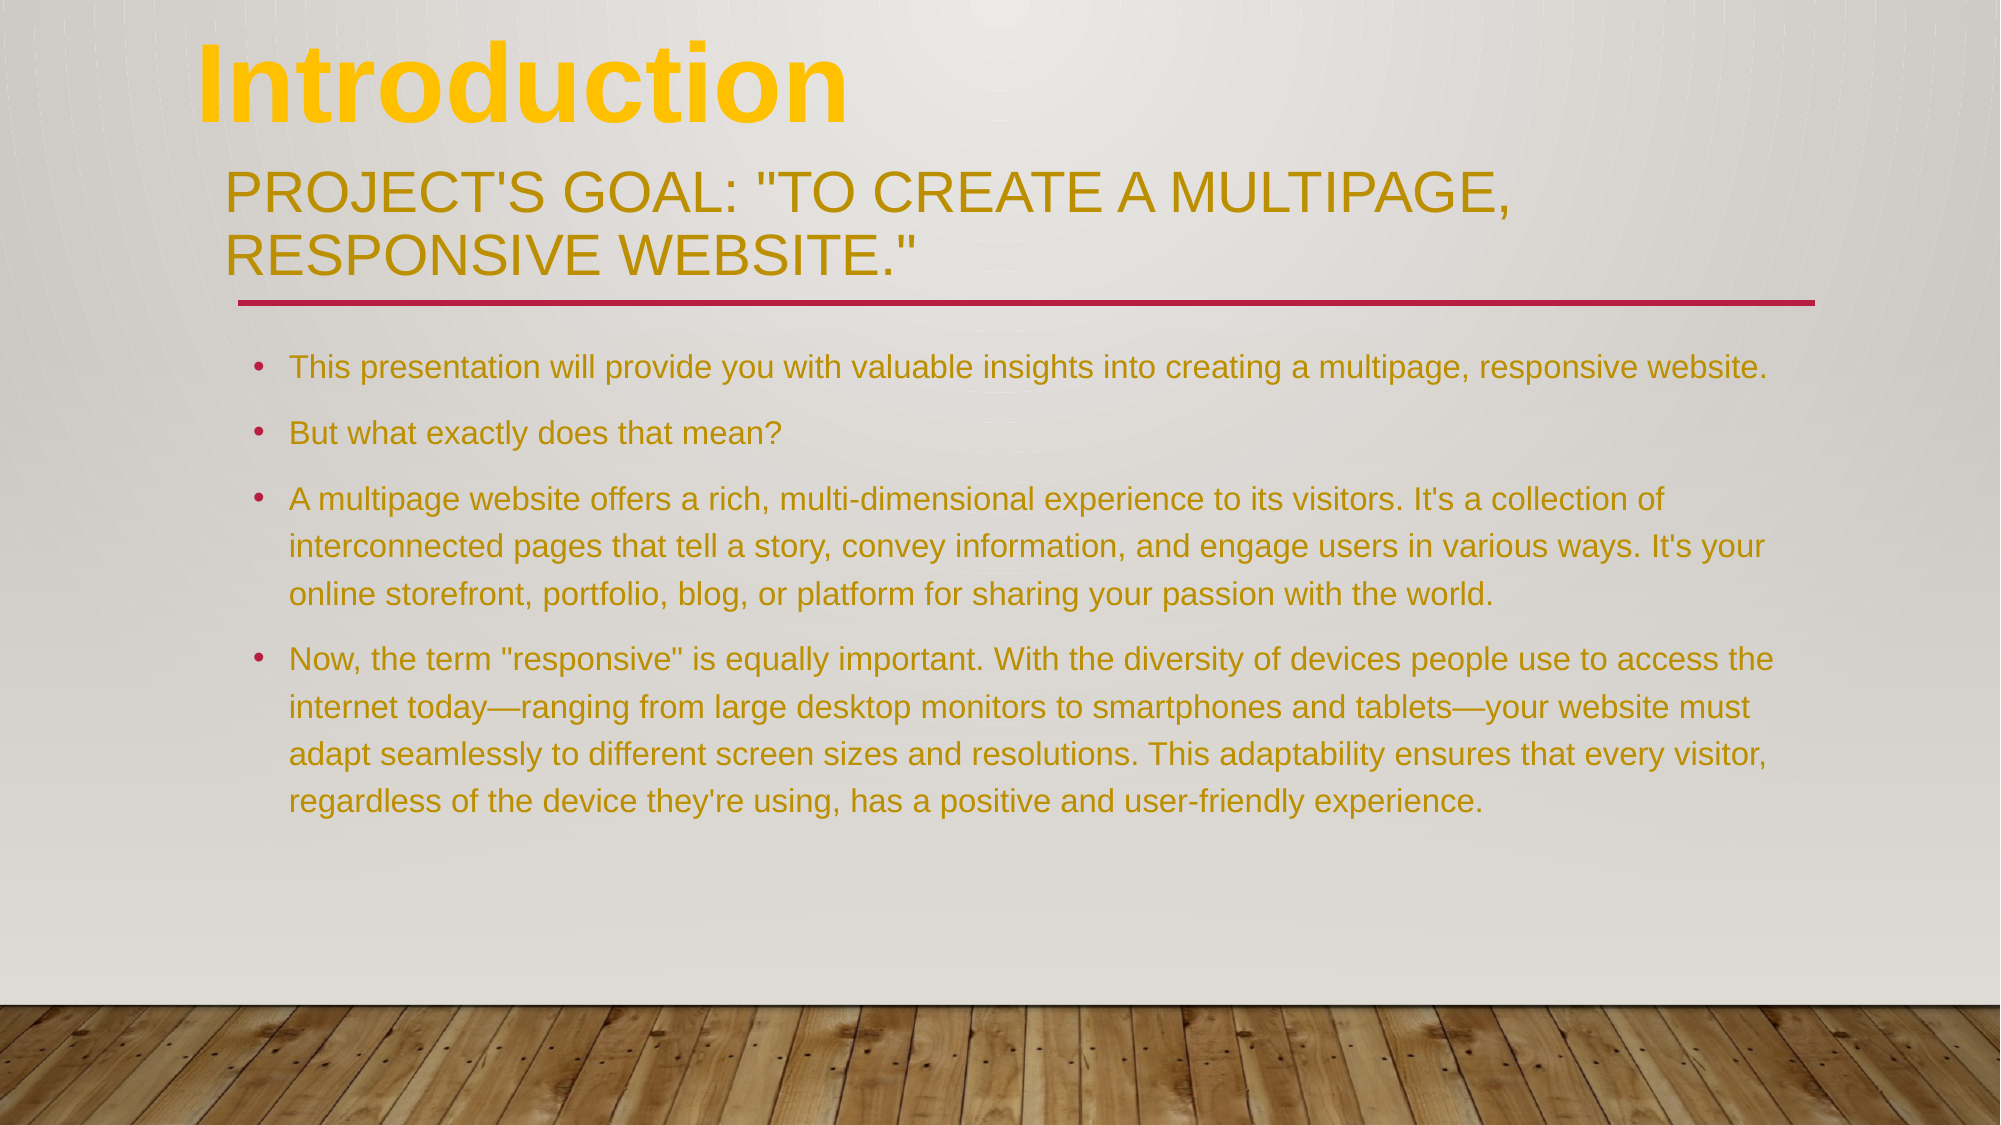

Introduction
# project's goal: "To create a multipage, responsive website."
This presentation will provide you with valuable insights into creating a multipage, responsive website.
But what exactly does that mean?
A multipage website offers a rich, multi-dimensional experience to its visitors. It's a collection of interconnected pages that tell a story, convey information, and engage users in various ways. It's your online storefront, portfolio, blog, or platform for sharing your passion with the world.
Now, the term "responsive" is equally important. With the diversity of devices people use to access the internet today—ranging from large desktop monitors to smartphones and tablets—your website must adapt seamlessly to different screen sizes and resolutions. This adaptability ensures that every visitor, regardless of the device they're using, has a positive and user-friendly experience.